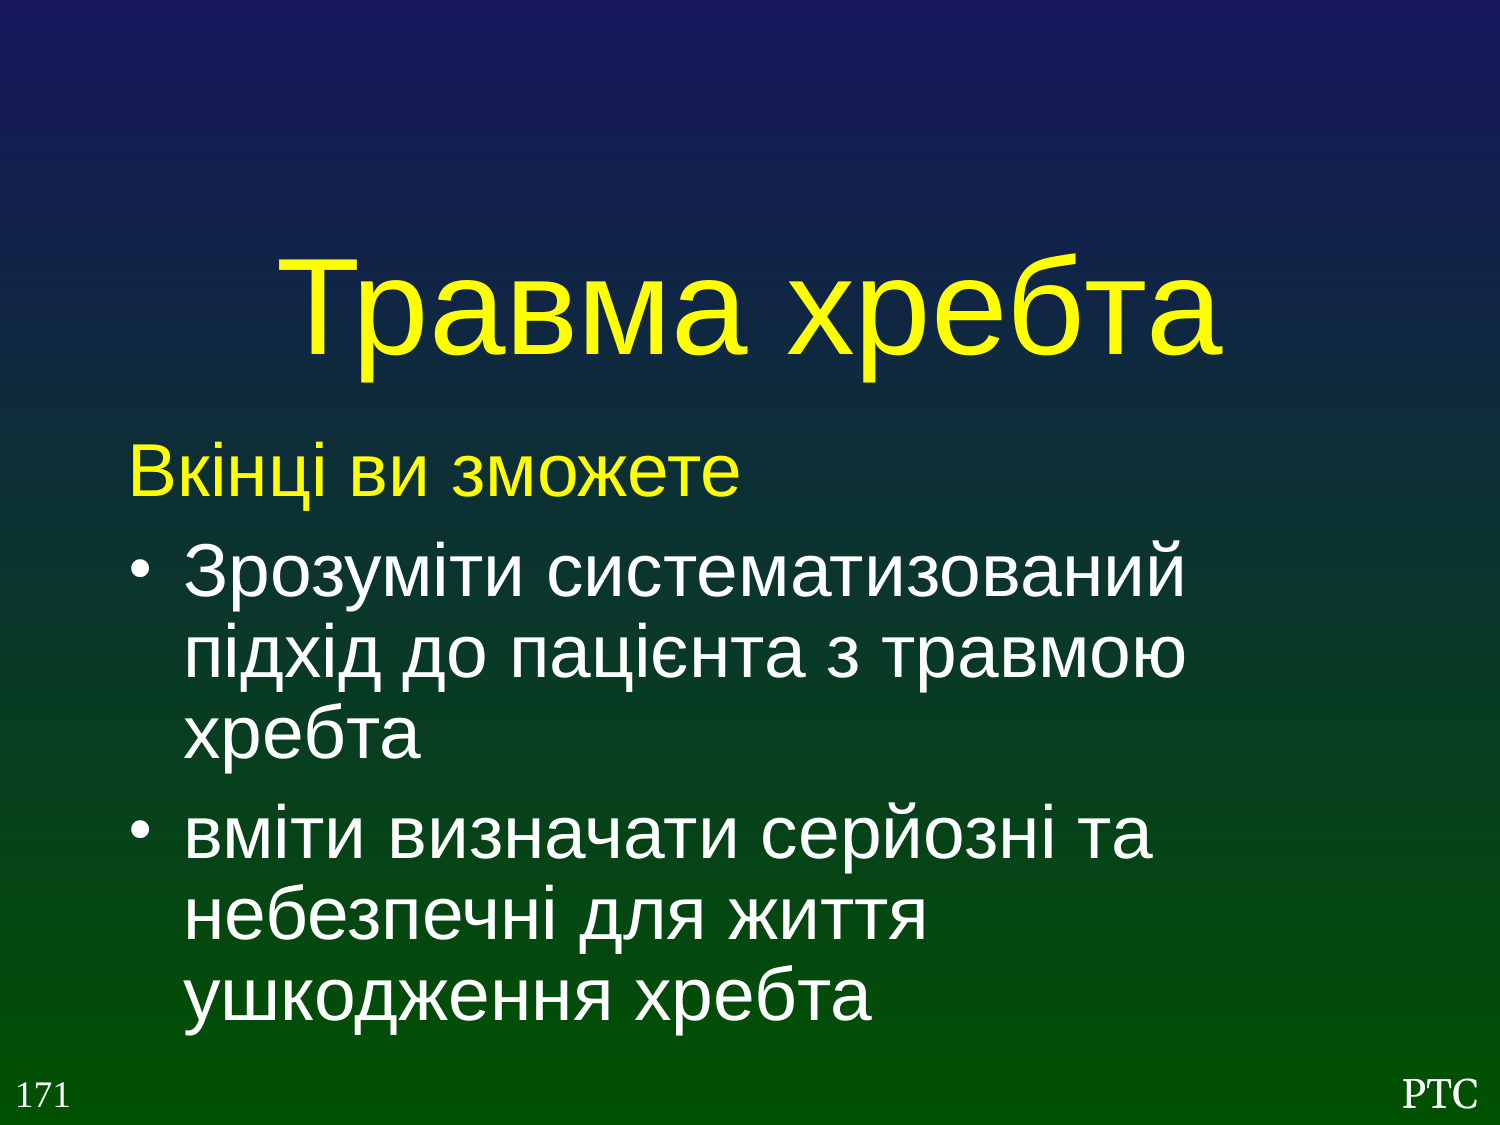

Травма хребта
Вкінці ви зможете
Зрозуміти систематизований підхід до пацієнта з травмою хребта
вміти визначати серйозні та небезпечні для життя ушкодження хребта
171